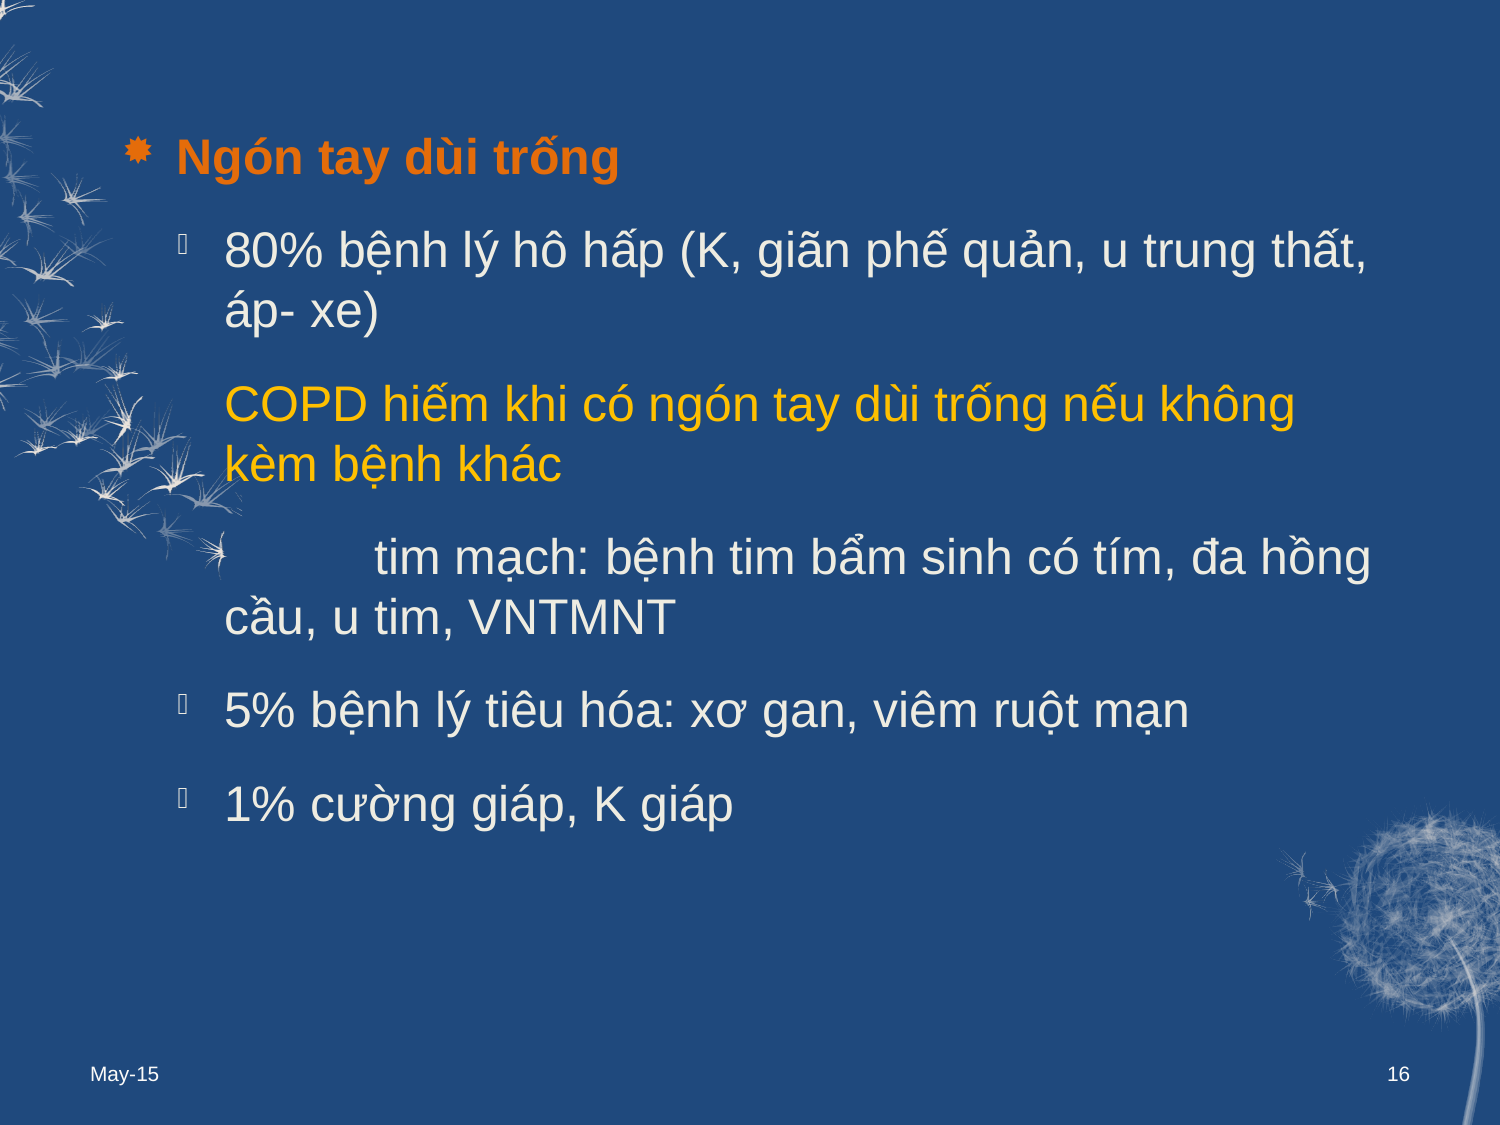

Ngón tay dùi trống
80% bệnh lý hô hấp (K, giãn phế quản, u trung thất, áp- xe)
	COPD hiếm khi có ngón tay dùi trống nếu không kèm bệnh khác
		tim mạch: bệnh tim bẩm sinh có tím, đa hồng cầu, u tim, VNTMNT
5% bệnh lý tiêu hóa: xơ gan, viêm ruột mạn
1% cường giáp, K giáp
May-15
16